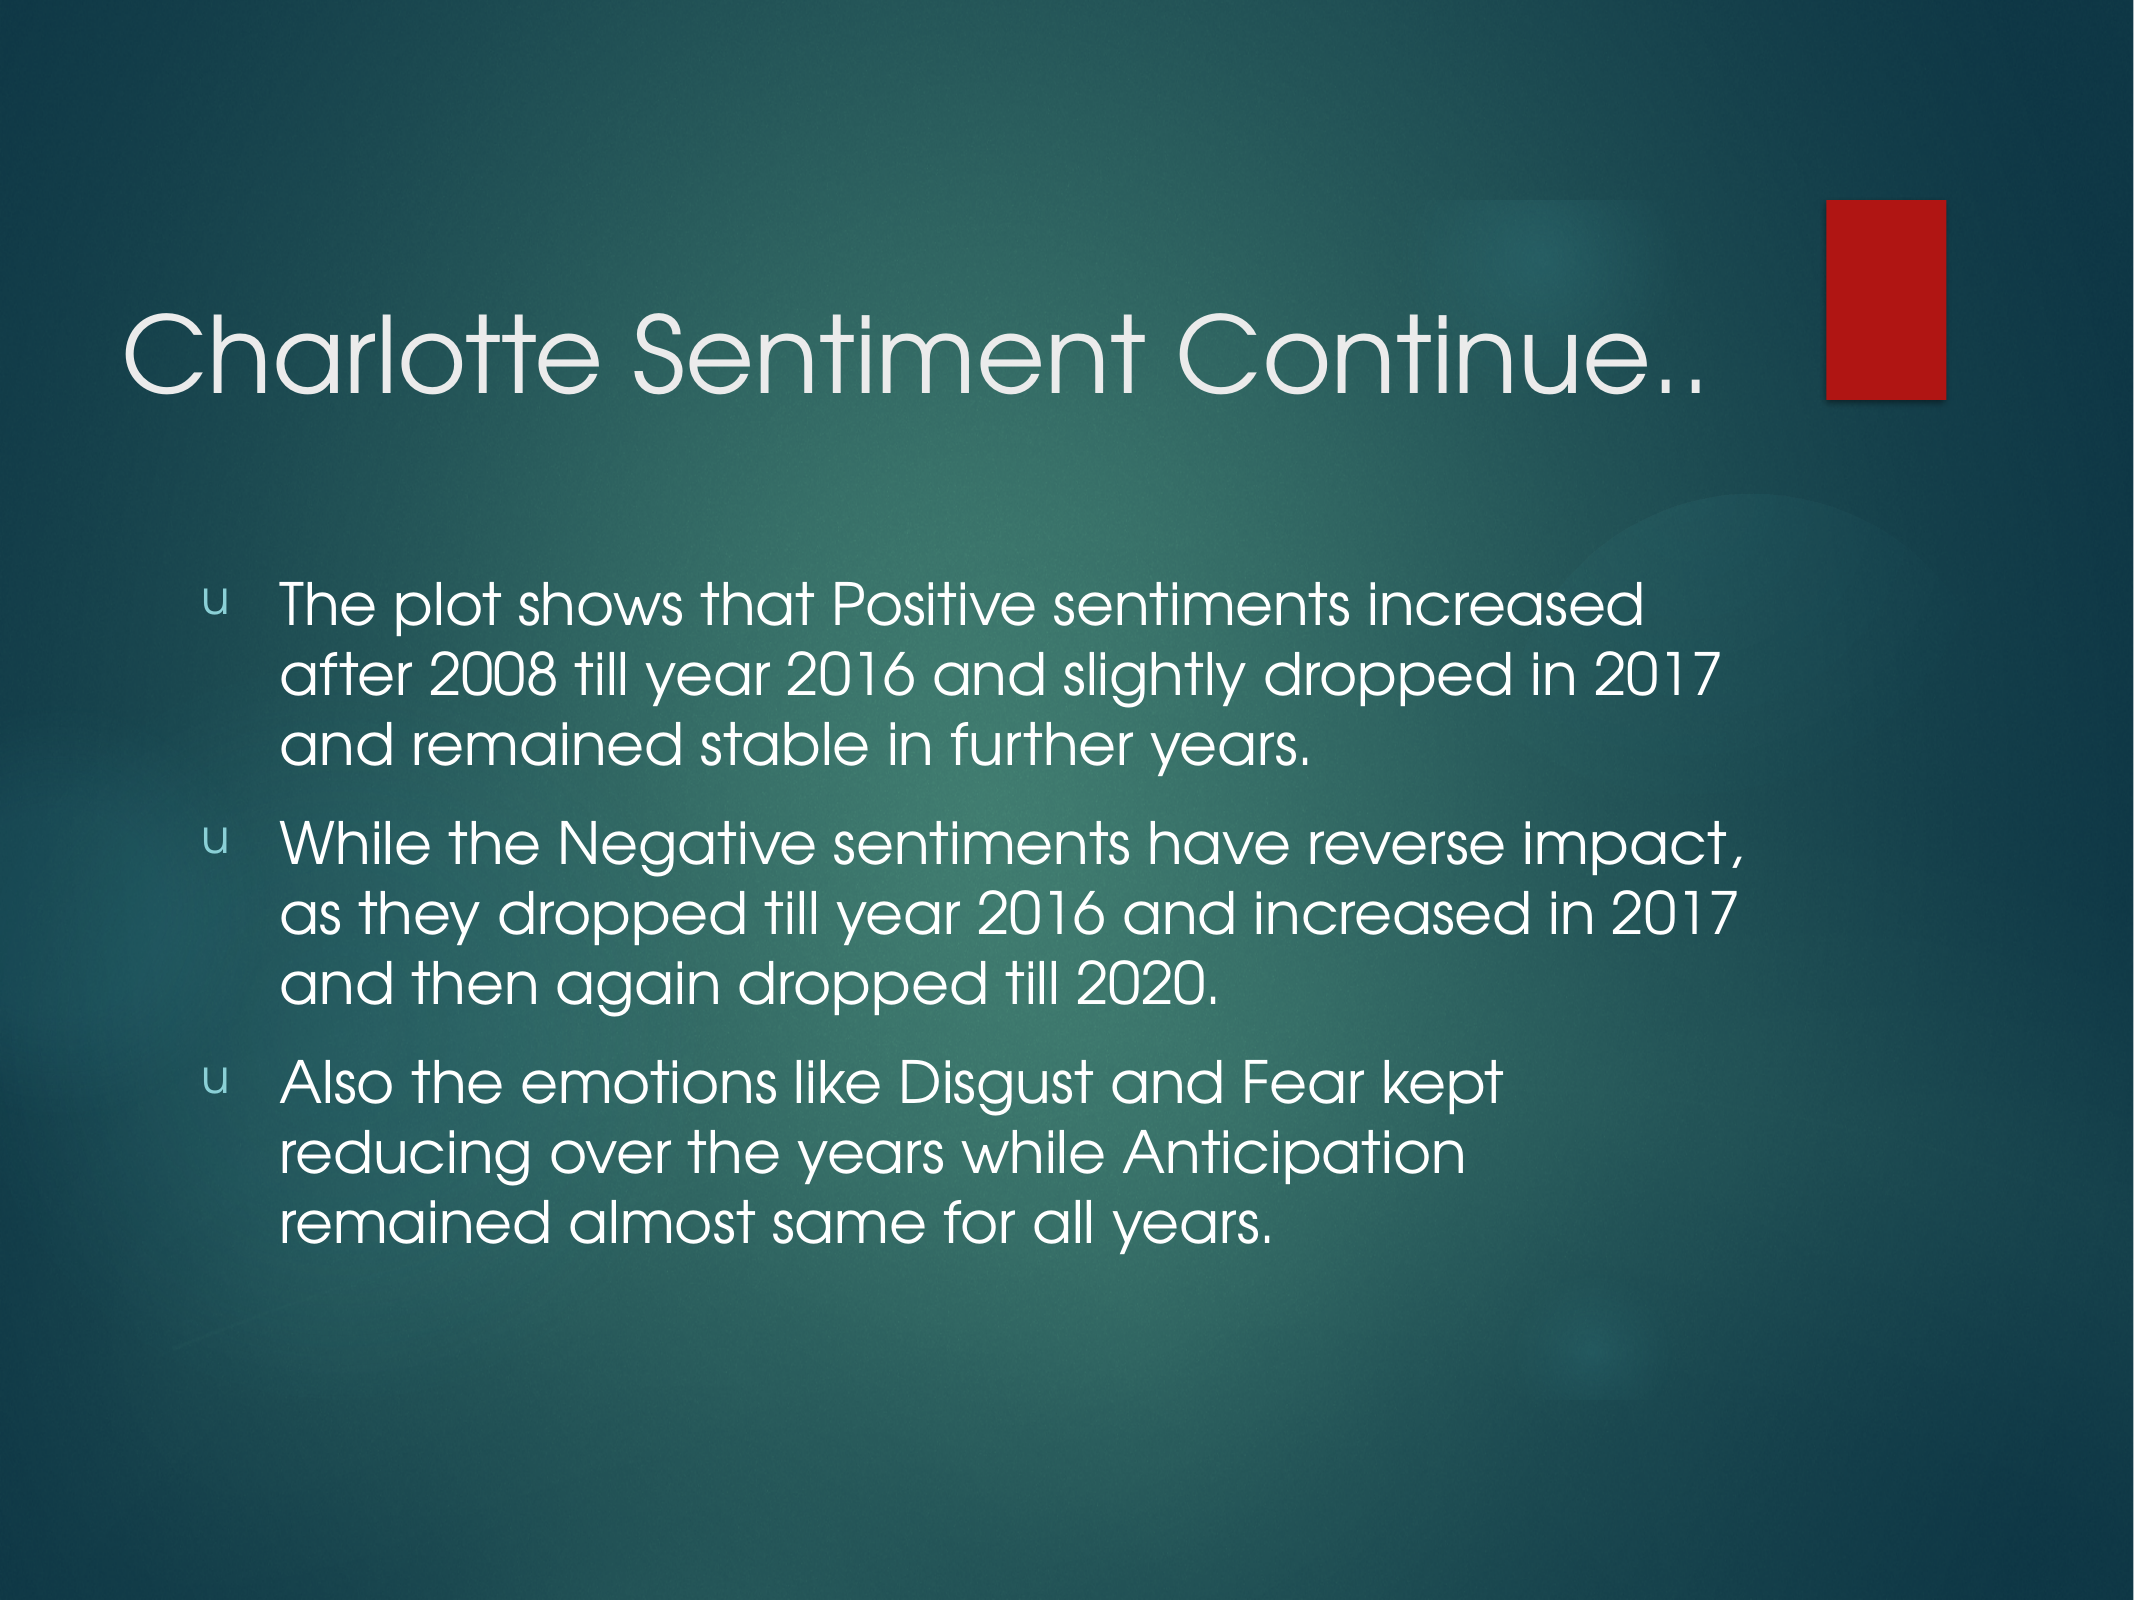

# Charlotte Sentiment Continue..
The plot shows that Positive sentiments increased after 2008 till year 2016 and slightly dropped in 2017 and remained stable in further years.
While the Negative sentiments have reverse impact, as they dropped till year 2016 and increased in 2017 and then again dropped till 2020.
Also the emotions like Disgust and Fear kept reducing over the years while Anticipation remained almost same for all years.